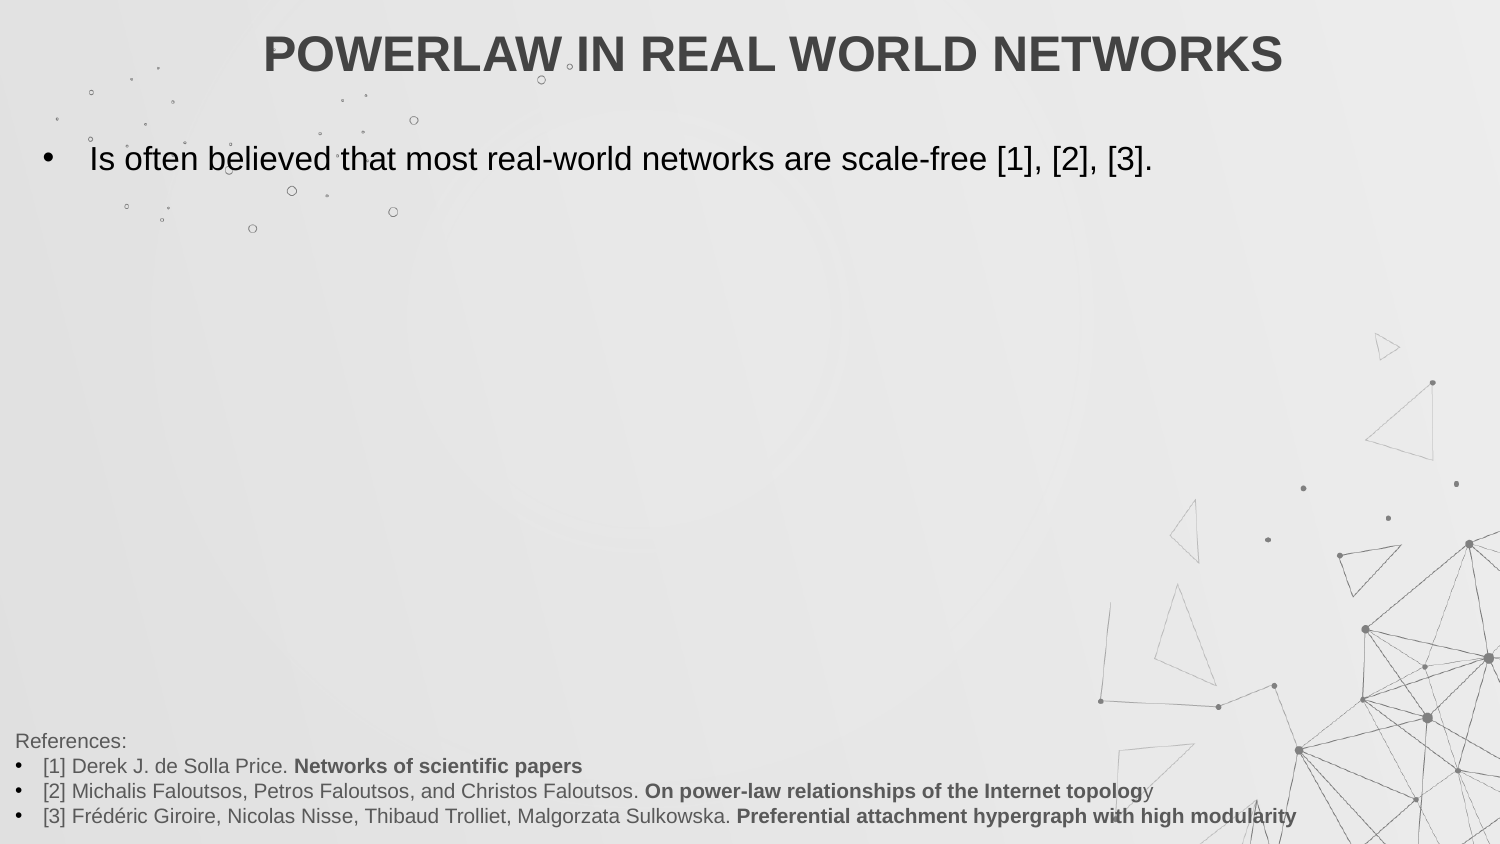

POWERLAW IN REAL WORLD NETWORKS
Is often believed that most real-world networks are scale-free [1], [2], [3].
References:
[1] Derek J. de Solla Price. Networks of scientific papers
[2] Michalis Faloutsos, Petros Faloutsos, and Christos Faloutsos. On power-law relationships of the Internet topology
[3] Frédéric Giroire, Nicolas Nisse, Thibaud Trolliet, Malgorzata Sulkowska. Preferential attachment hypergraph with high modularity